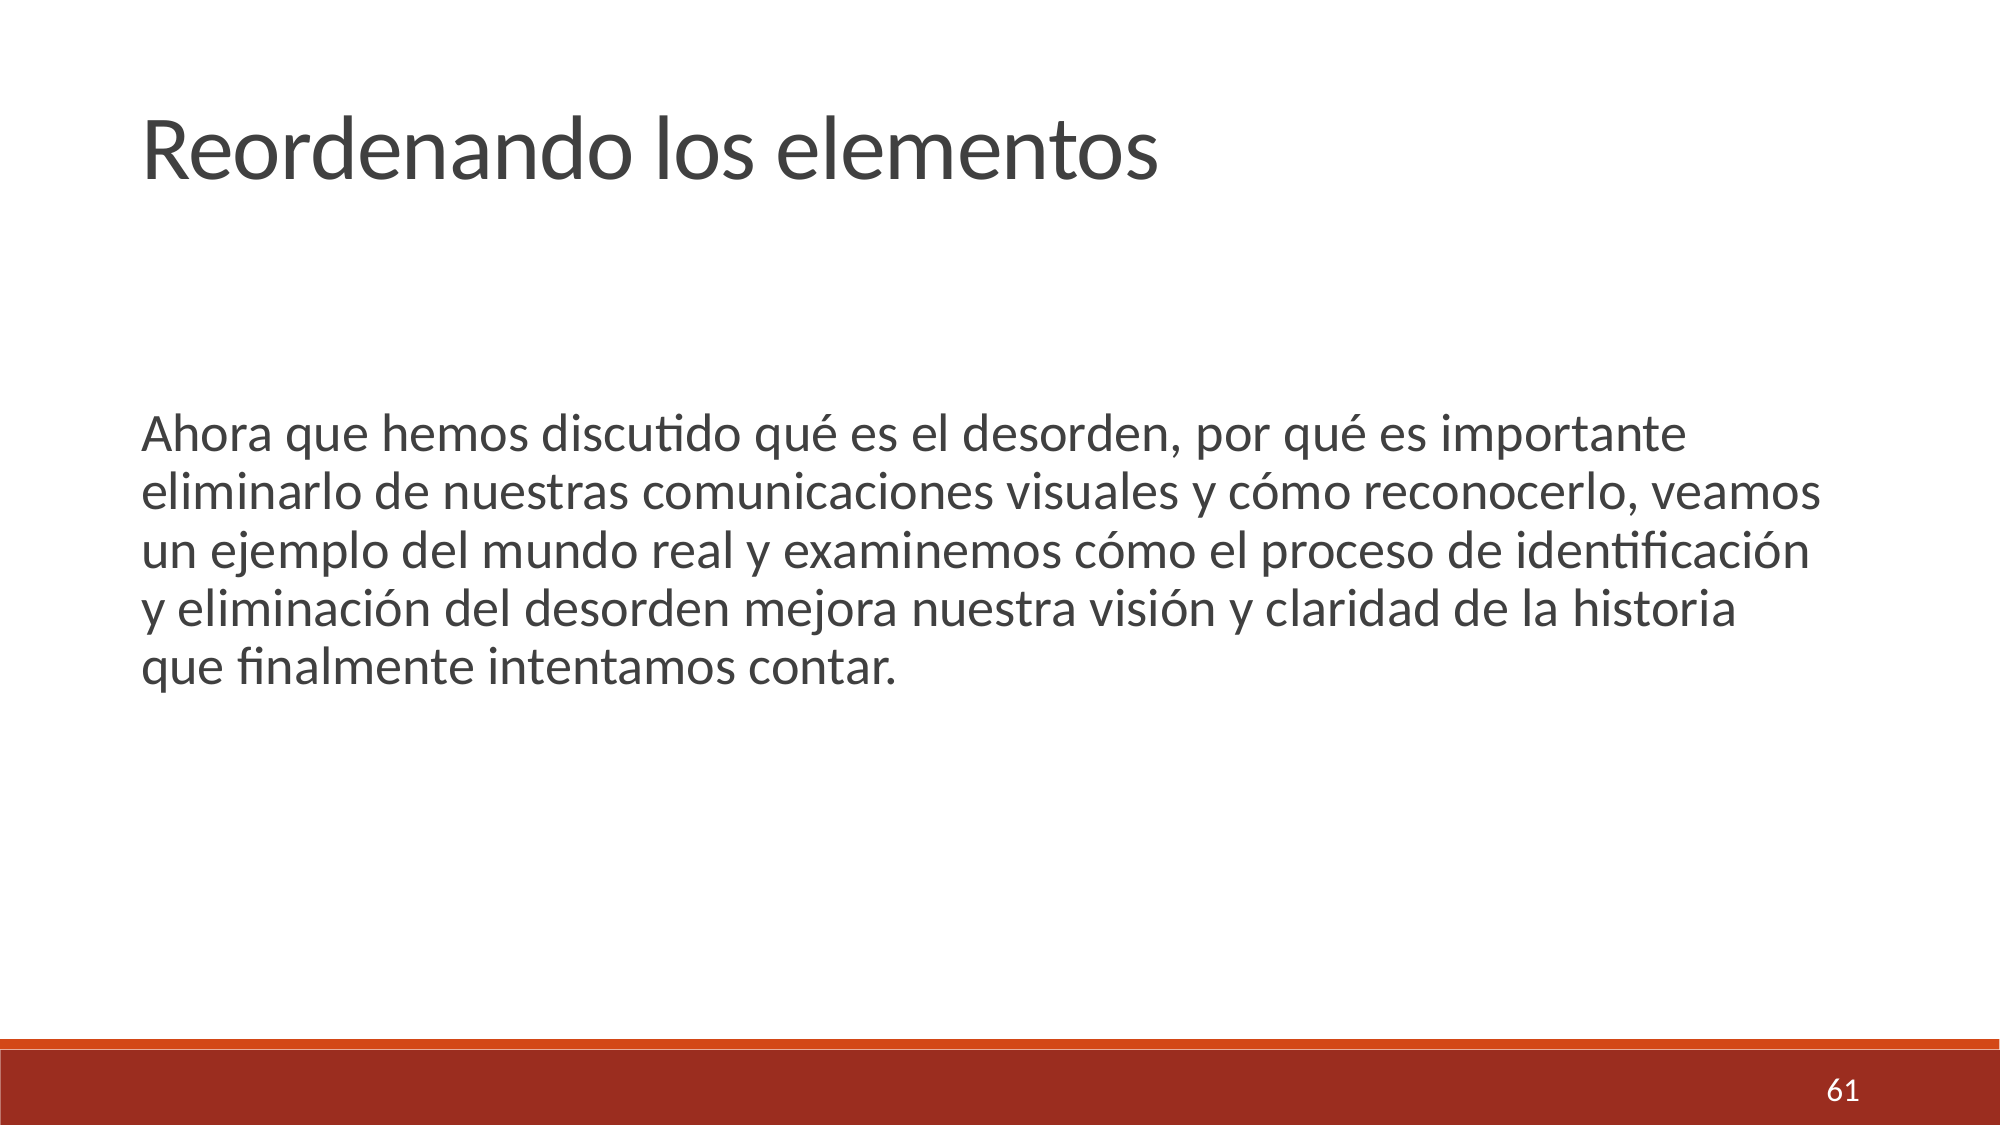

Reordenando los elementos
Ahora que hemos discutido qué es el desorden, por qué es importante eliminarlo de nuestras comunicaciones visuales y cómo reconocerlo, veamos un ejemplo del mundo real y examinemos cómo el proceso de identificación y eliminación del desorden mejora nuestra visión y claridad de la historia que finalmente intentamos contar.
61